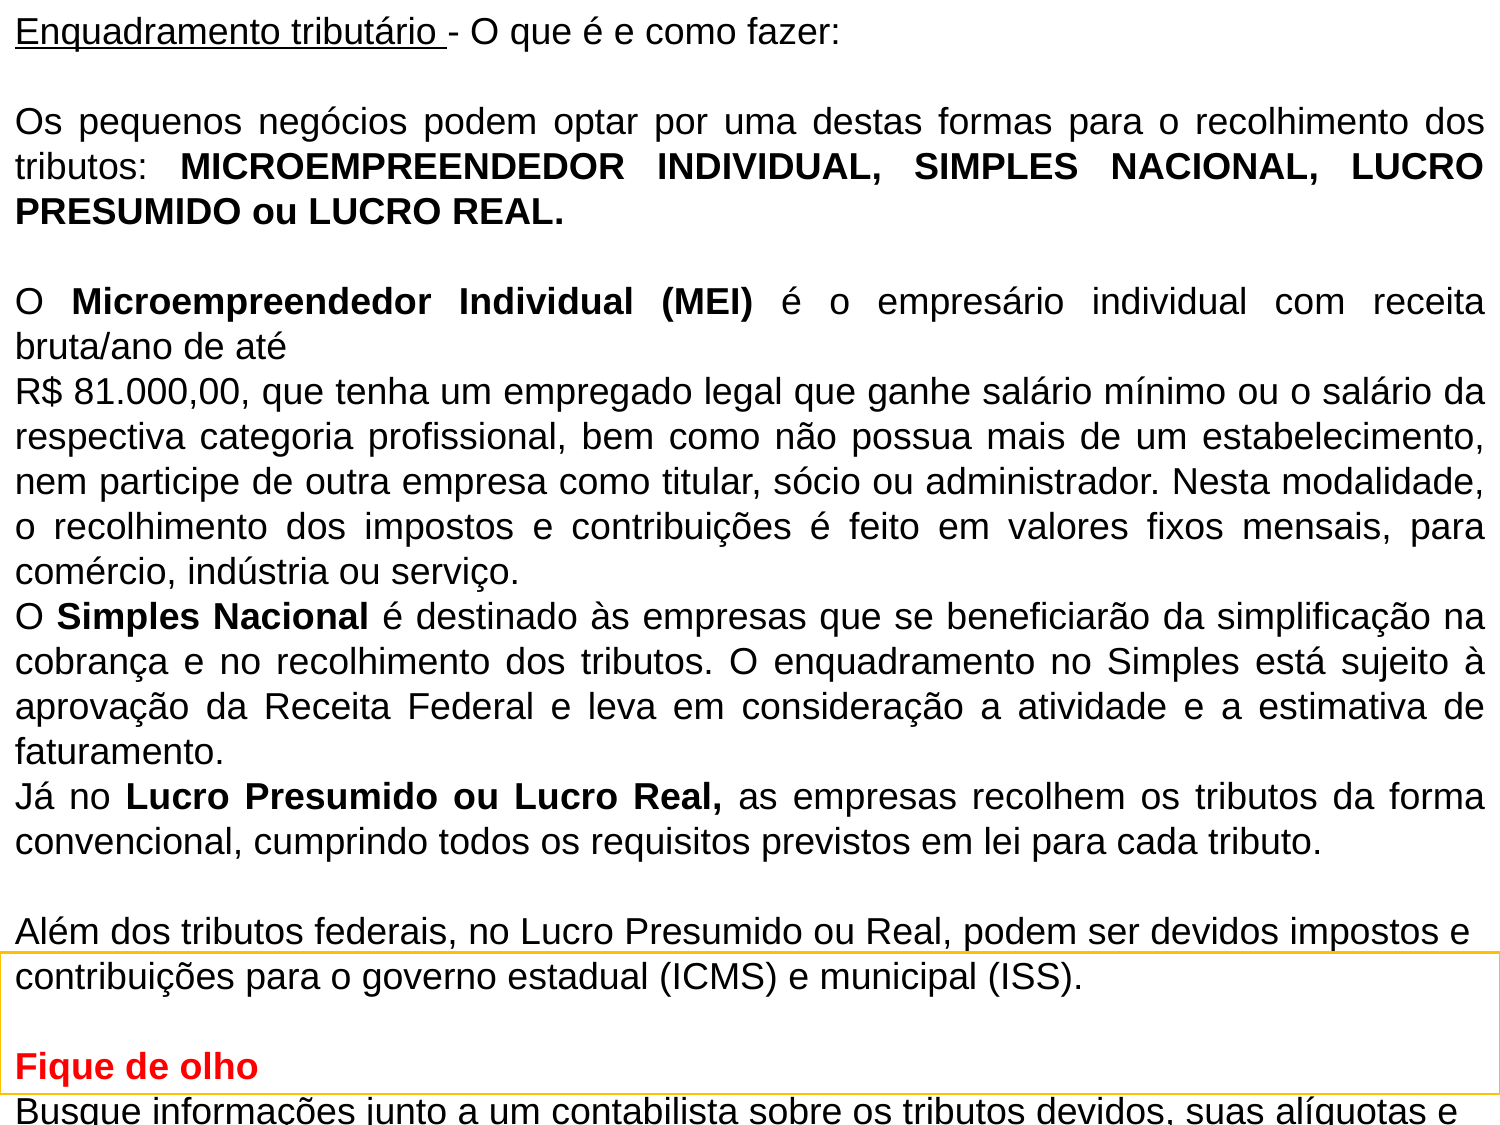

Enquadramento tributário - O que é e como fazer:

Os pequenos negócios podem optar por uma destas formas para o recolhimento dos tributos: MICROEMPREENDEDOR INDIVIDUAL, SIMPLES NACIONAL, LUCRO PRESUMIDO ou LUCRO REAL.

O Microempreendedor Individual (MEI) é o empresário individual com receita bruta/ano de até
R$ 81.000,00, que tenha um empregado legal que ganhe salário mínimo ou o salário da respectiva categoria profissional, bem como não possua mais de um estabelecimento, nem participe de outra empresa como titular, sócio ou administrador. Nesta modalidade, o recolhimento dos impostos e contribuições é feito em valores fixos mensais, para comércio, indústria ou serviço.
O Simples Nacional é destinado às empresas que se beneficiarão da simplificação na cobrança e no recolhimento dos tributos. O enquadramento no Simples está sujeito à aprovação da Receita Federal e leva em consideração a atividade e a estimativa de faturamento.
Já no Lucro Presumido ou Lucro Real, as empresas recolhem os tributos da forma convencional, cumprindo todos os requisitos previstos em lei para cada tributo.

Além dos tributos federais, no Lucro Presumido ou Real, podem ser devidos impostos e contribuições para o governo estadual (ICMS) e municipal (ISS).

Fique de olho
Busque informações junto a um contabilista sobre os tributos devidos, suas alíquotas e possíveis benefícios fiscais.